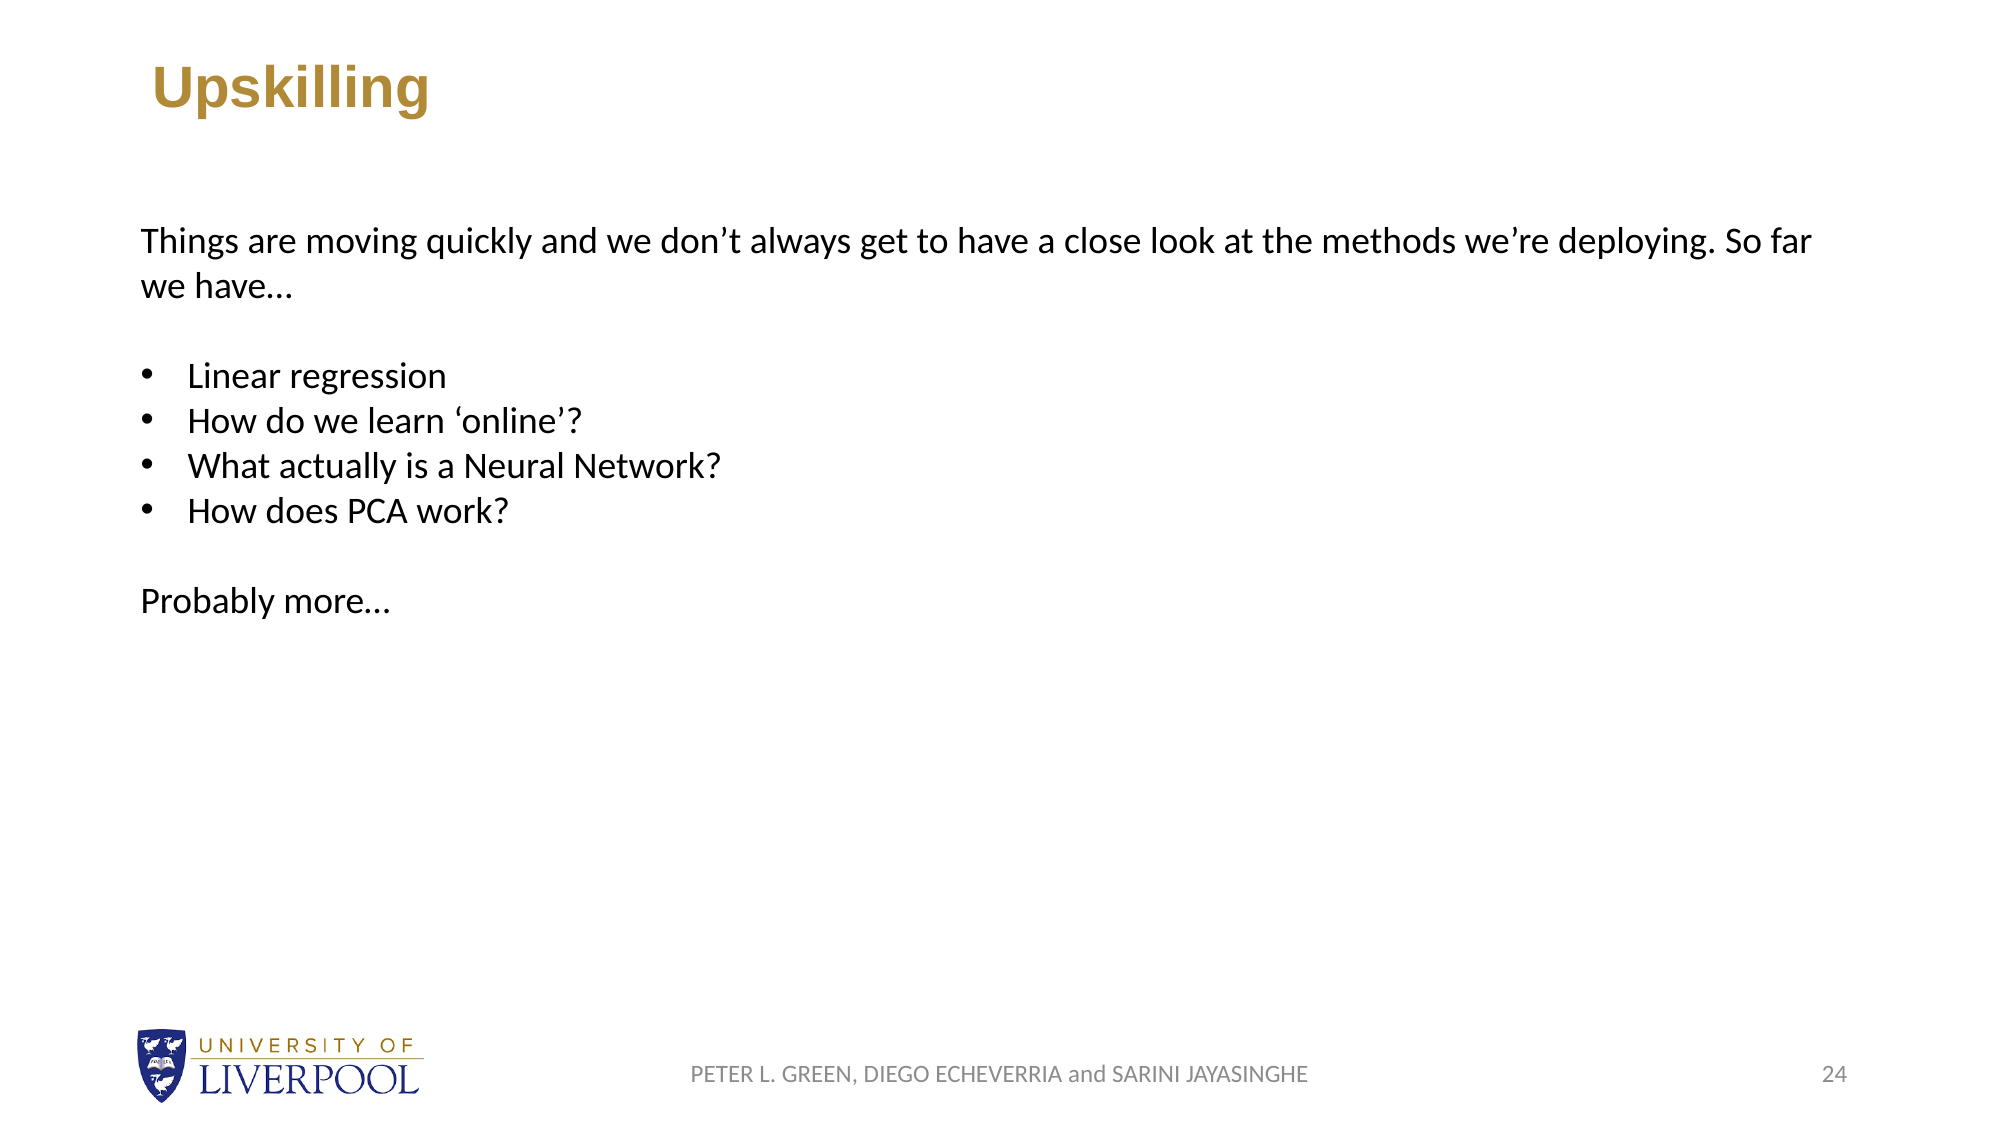

# Upskilling

Things are moving quickly and we don’t always get to have a close look at the methods we’re deploying. So far we have…

Linear regression
How do we learn ‘online’?
What actually is a Neural Network?
How does PCA work?

Probably more…
PETER L. GREEN, DIEGO ECHEVERRIA and SARINI JAYASINGHE
24